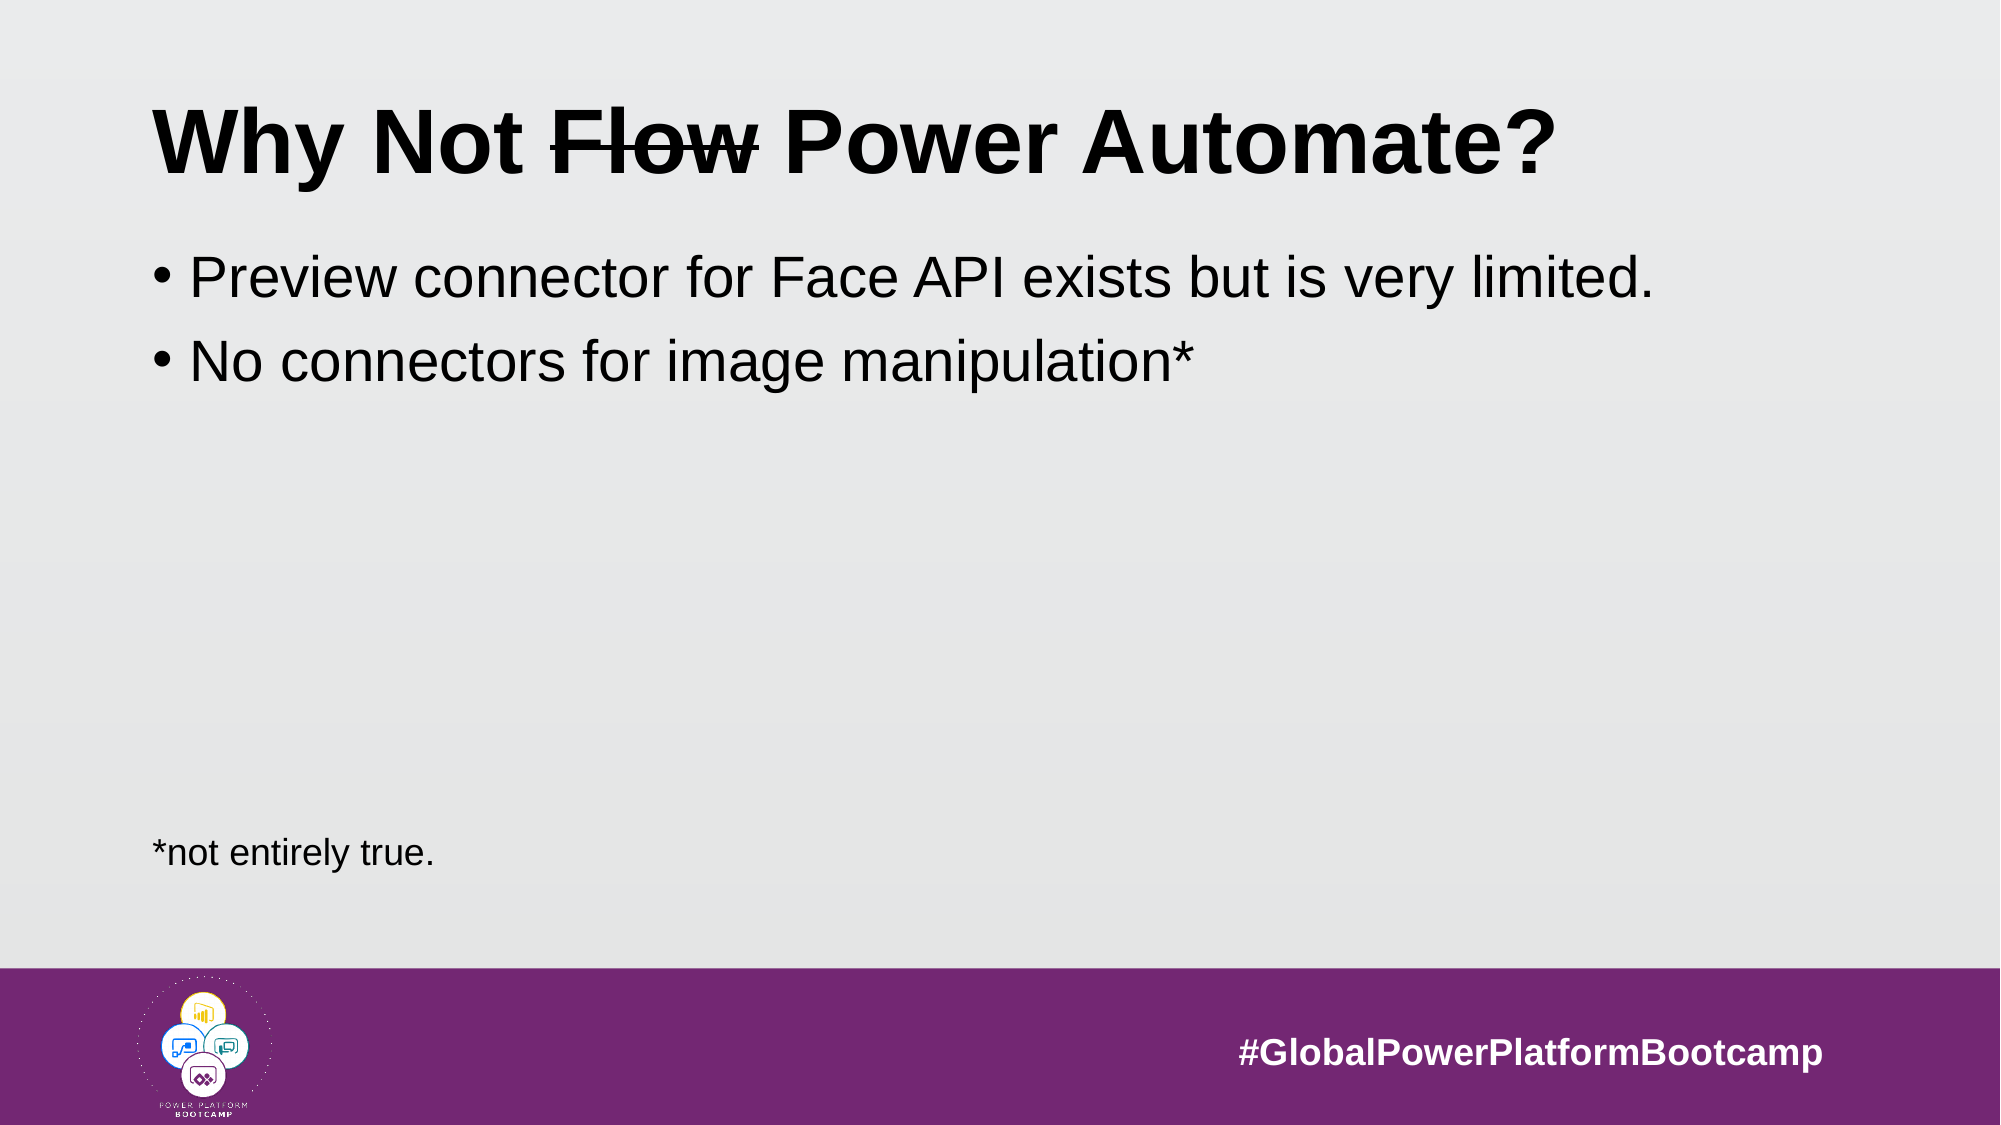

# Why Not Flow Power Automate?
Preview connector for Face API exists but is very limited.
No connectors for image manipulation*

*not entirely true.